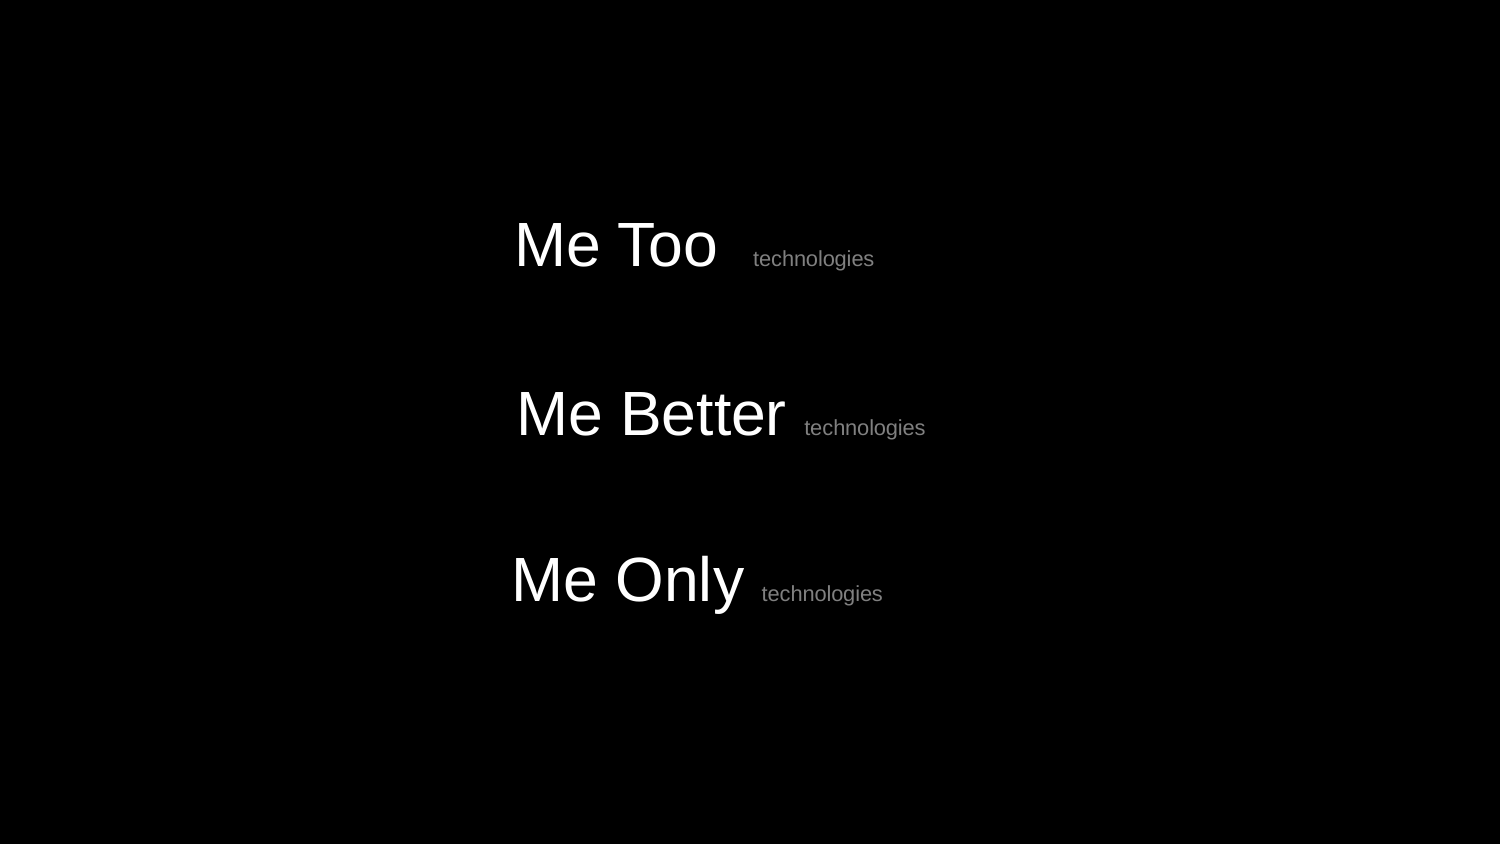

Me Too  technologies
Me Better technologies
Me Only technologies